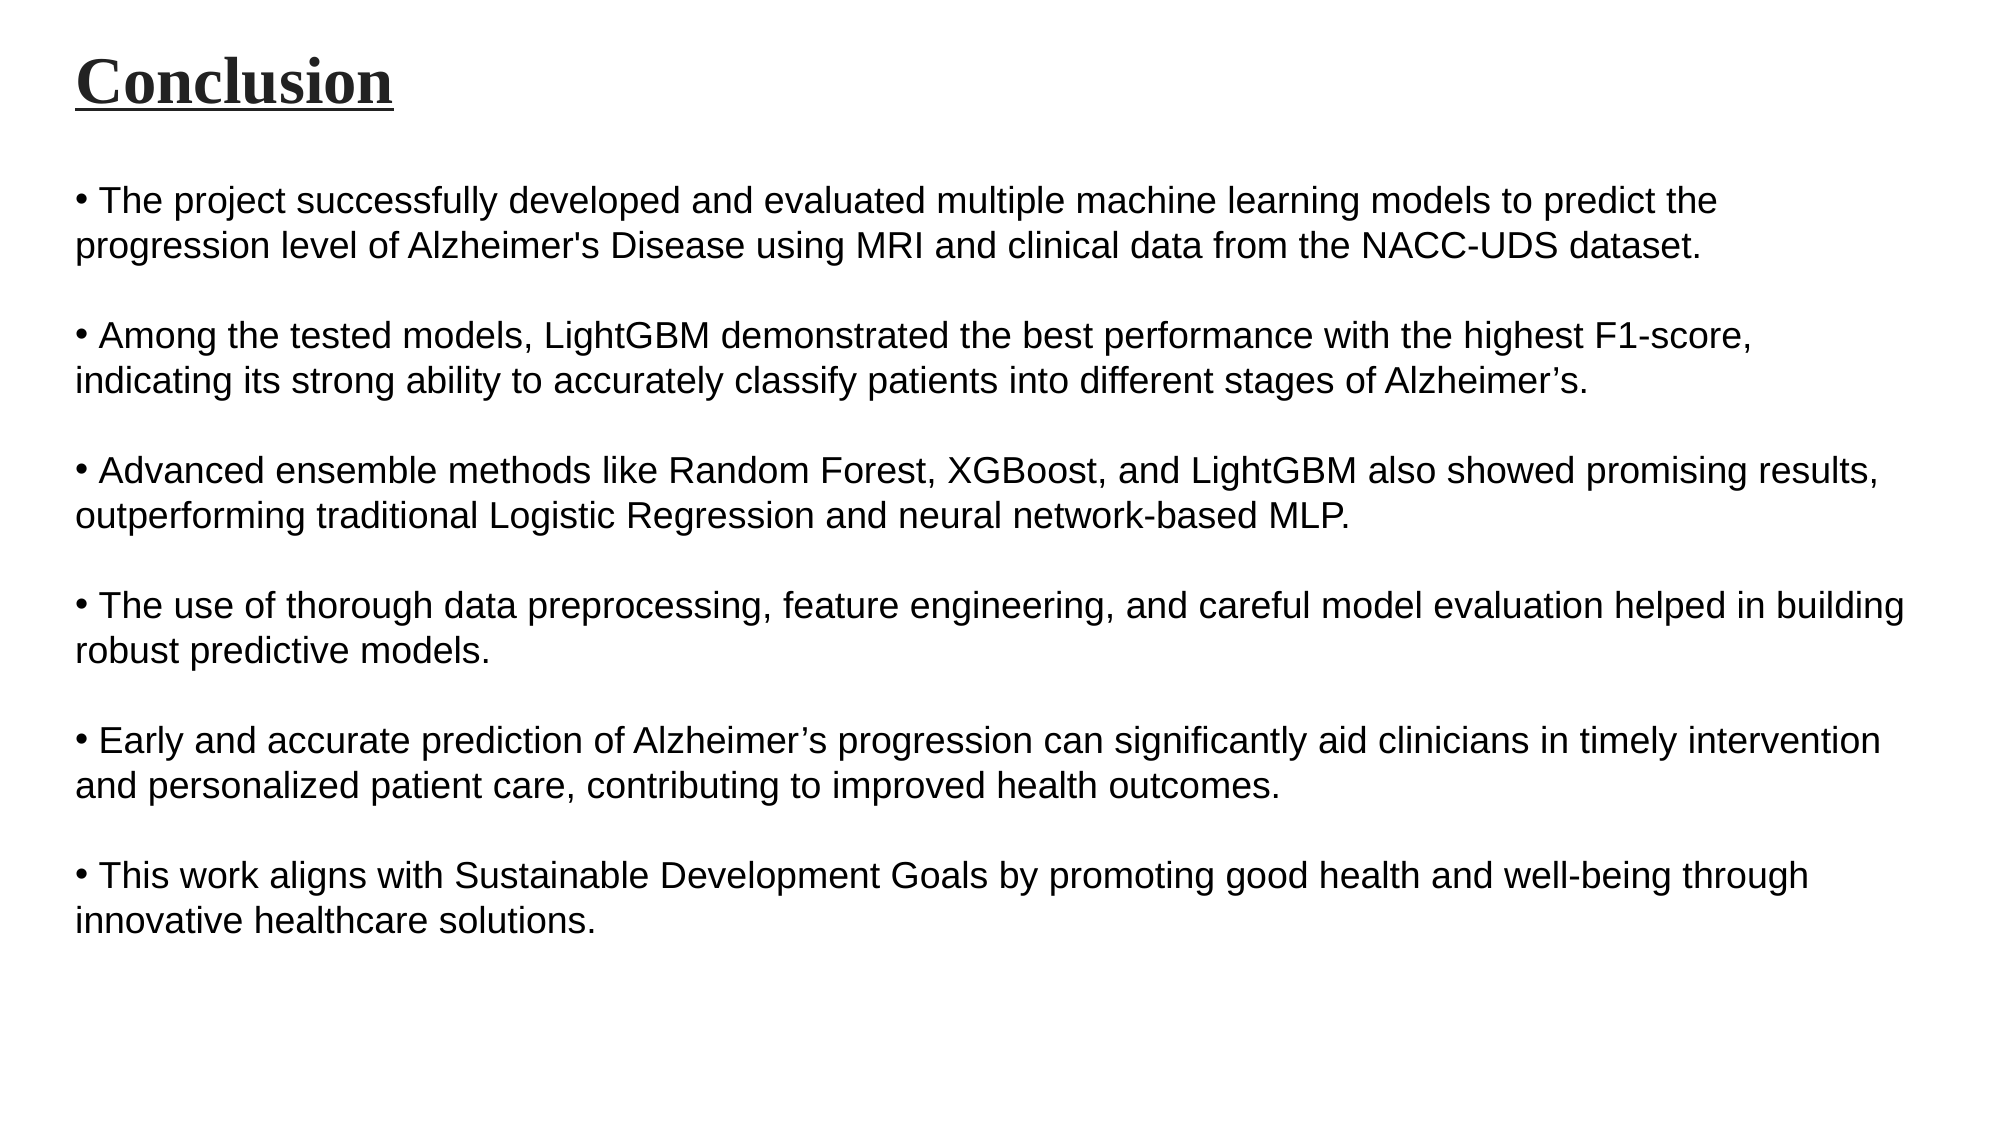

Conclusion
 The project successfully developed and evaluated multiple machine learning models to predict the progression level of Alzheimer's Disease using MRI and clinical data from the NACC-UDS dataset.

 Among the tested models, LightGBM demonstrated the best performance with the highest F1-score, indicating its strong ability to accurately classify patients into different stages of Alzheimer’s.

 Advanced ensemble methods like Random Forest, XGBoost, and LightGBM also showed promising results, outperforming traditional Logistic Regression and neural network-based MLP.

 The use of thorough data preprocessing, feature engineering, and careful model evaluation helped in building robust predictive models.

 Early and accurate prediction of Alzheimer’s progression can significantly aid clinicians in timely intervention and personalized patient care, contributing to improved health outcomes.

 This work aligns with Sustainable Development Goals by promoting good health and well-being through innovative healthcare solutions.